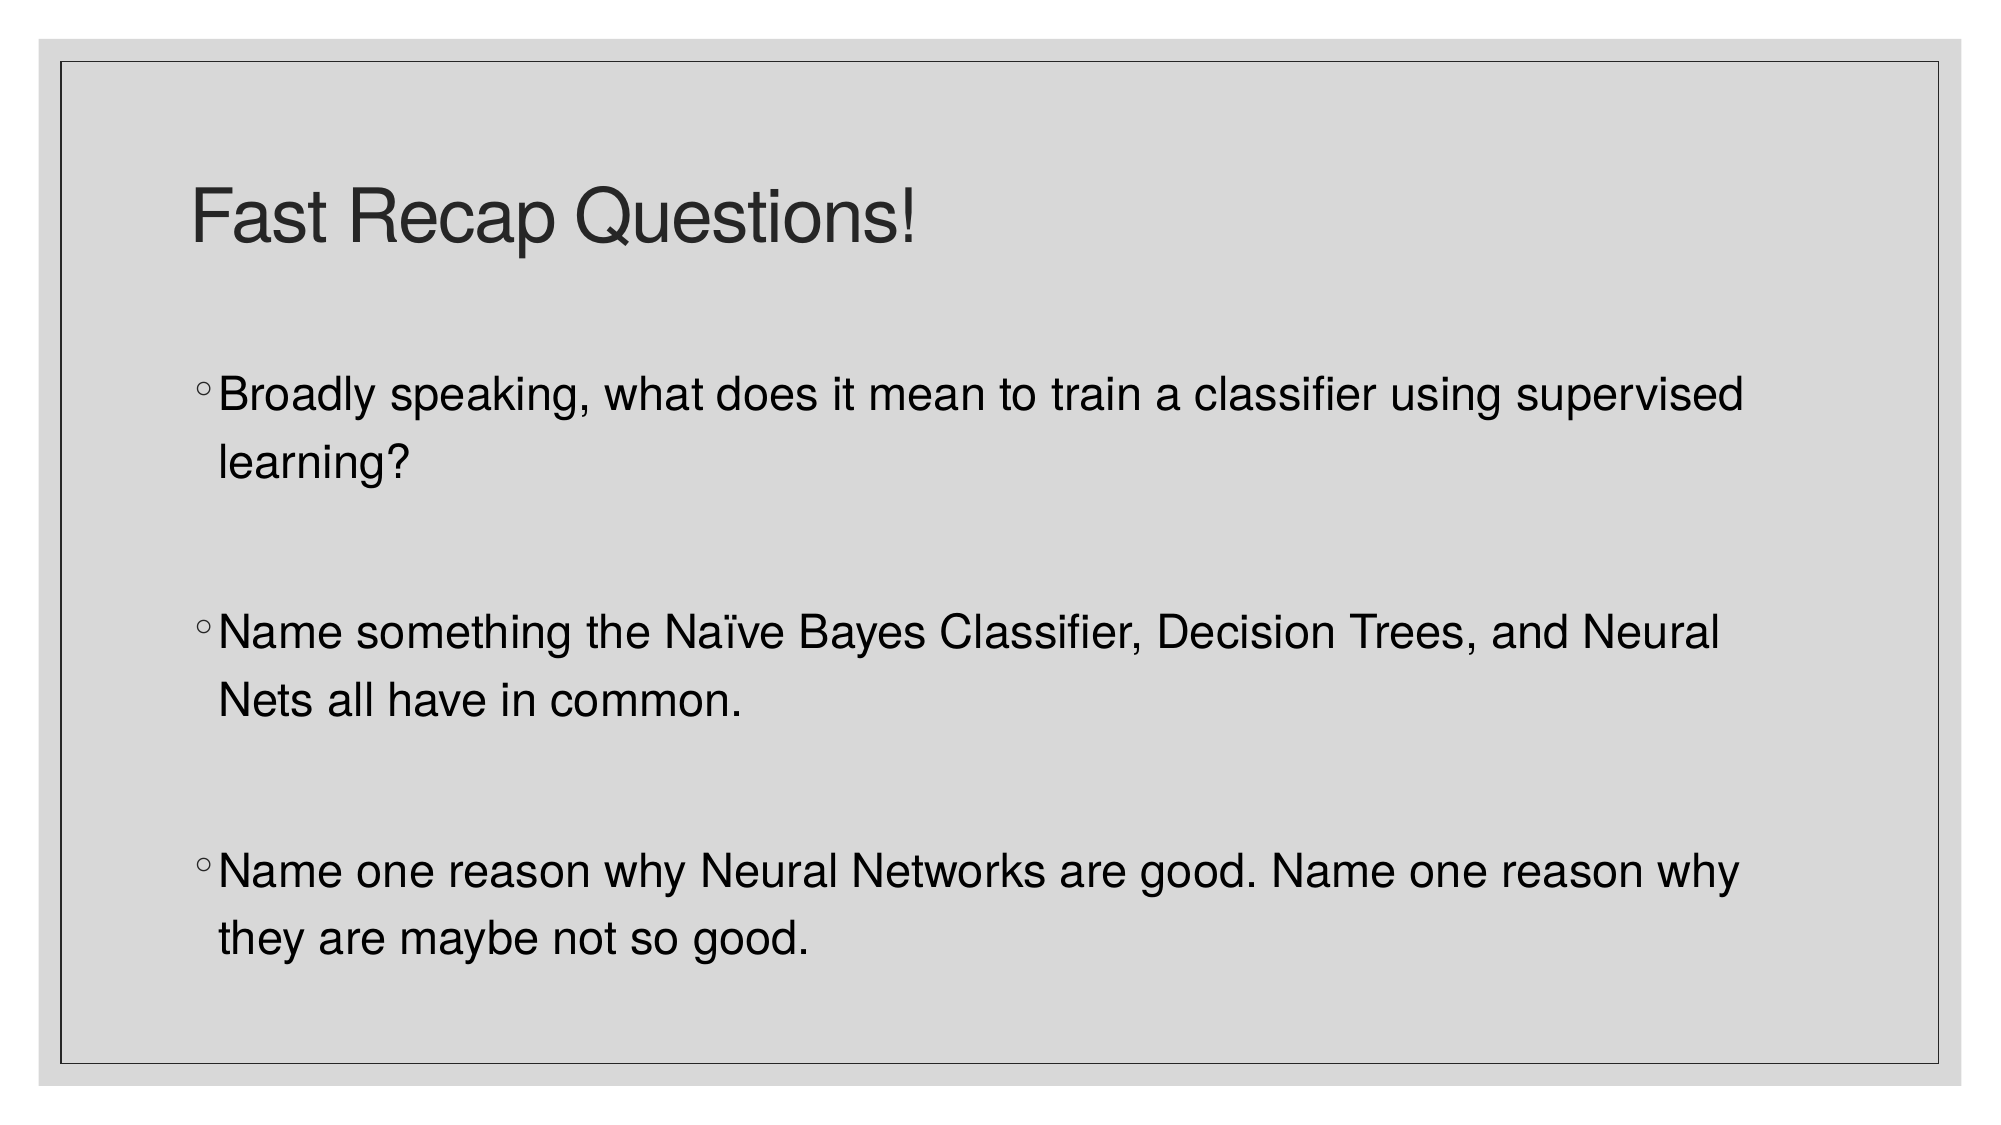

# Fast Recap Questions!
Broadly speaking, what does it mean to train a classifier using supervised learning?

Name something the Naïve Bayes Classifier, Decision Trees, and Neural Nets all have in common.

Name one reason why Neural Networks are good. Name one reason why they are maybe not so good.